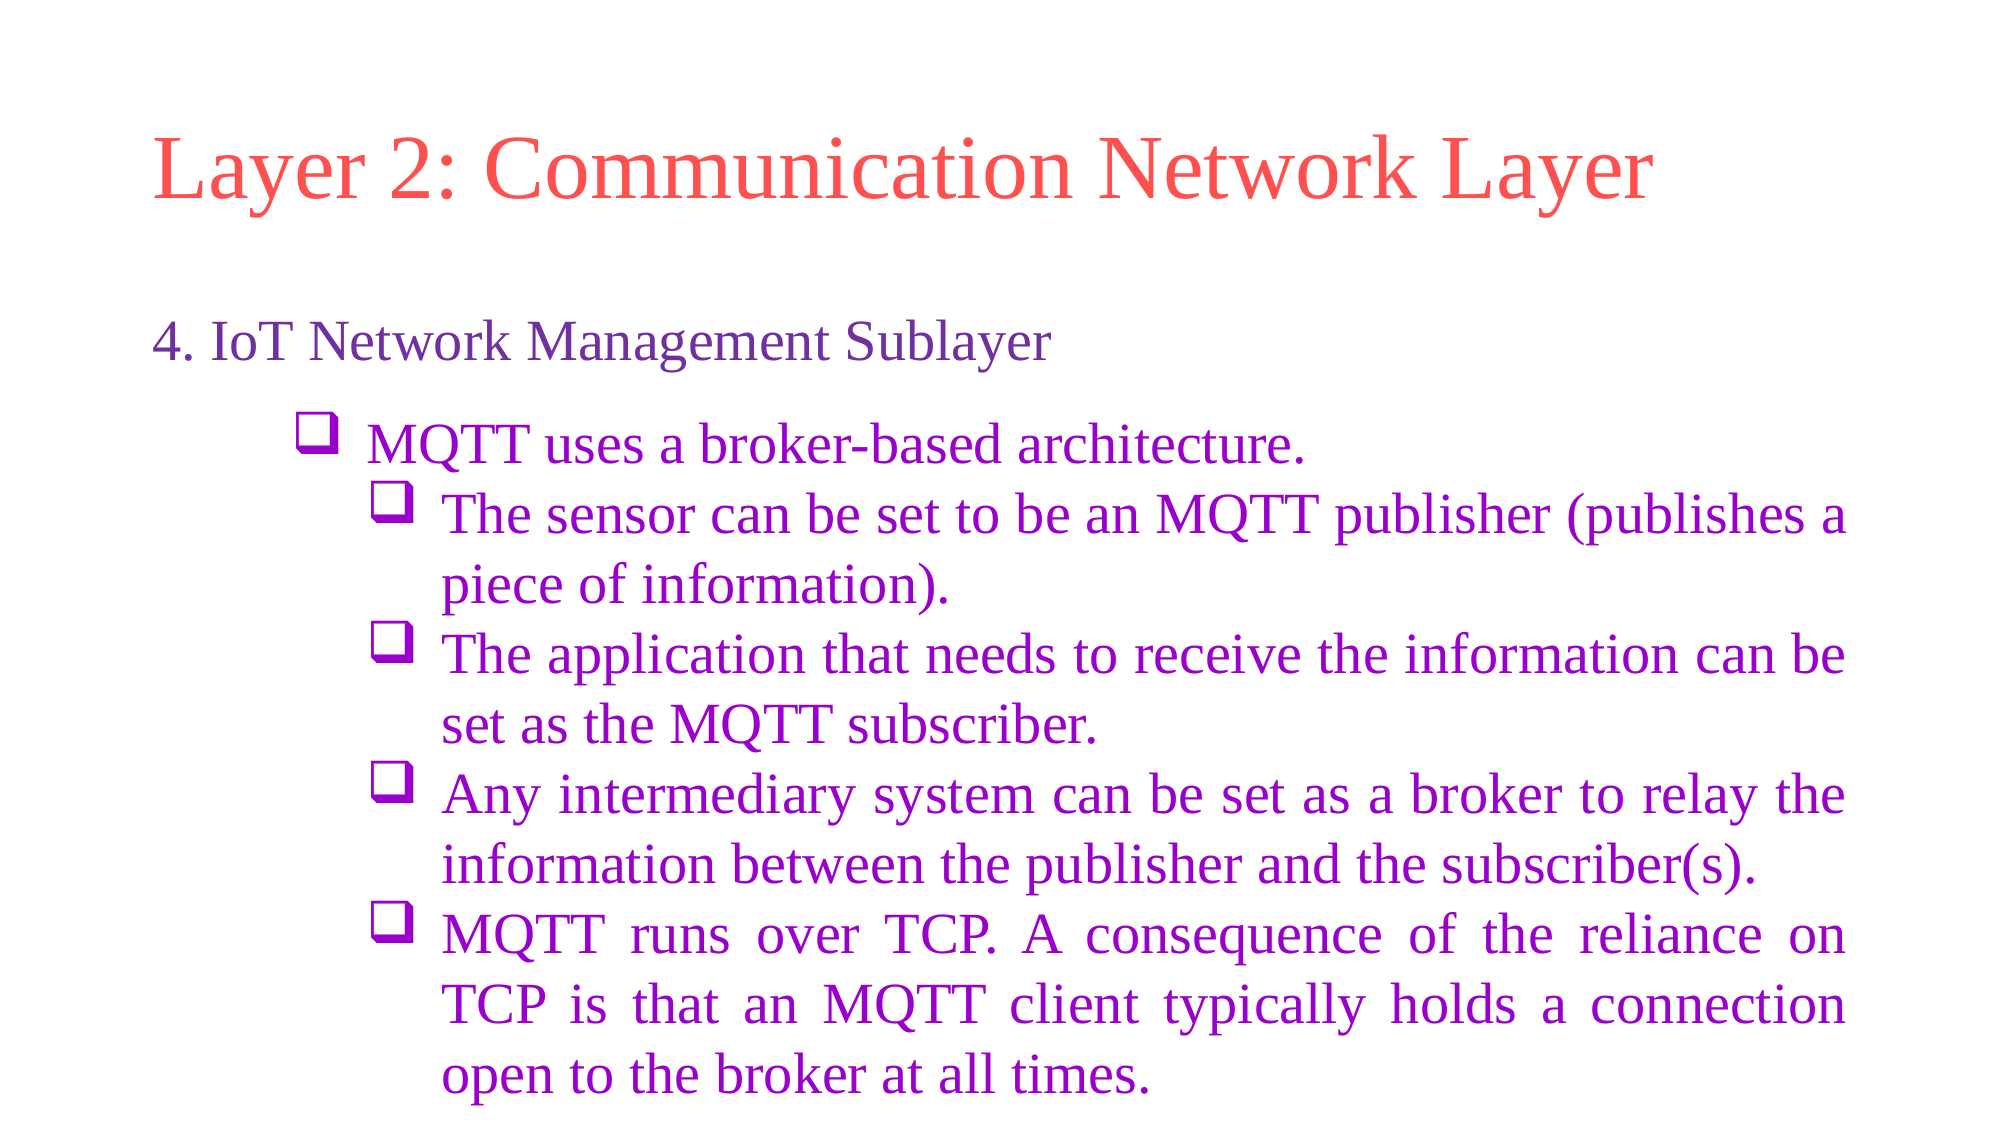

# Layer 2: Communication Network Layer
4. IoT Network Management Sublayer
MQTT uses a broker-based architecture.
The sensor can be set to be an MQTT publisher (publishes a piece of information).
The application that needs to receive the information can be set as the MQTT subscriber.
Any intermediary system can be set as a broker to relay the information between the publisher and the subscriber(s).
MQTT runs over TCP. A consequence of the reliance on TCP is that an MQTT client typically holds a connection open to the broker at all times.